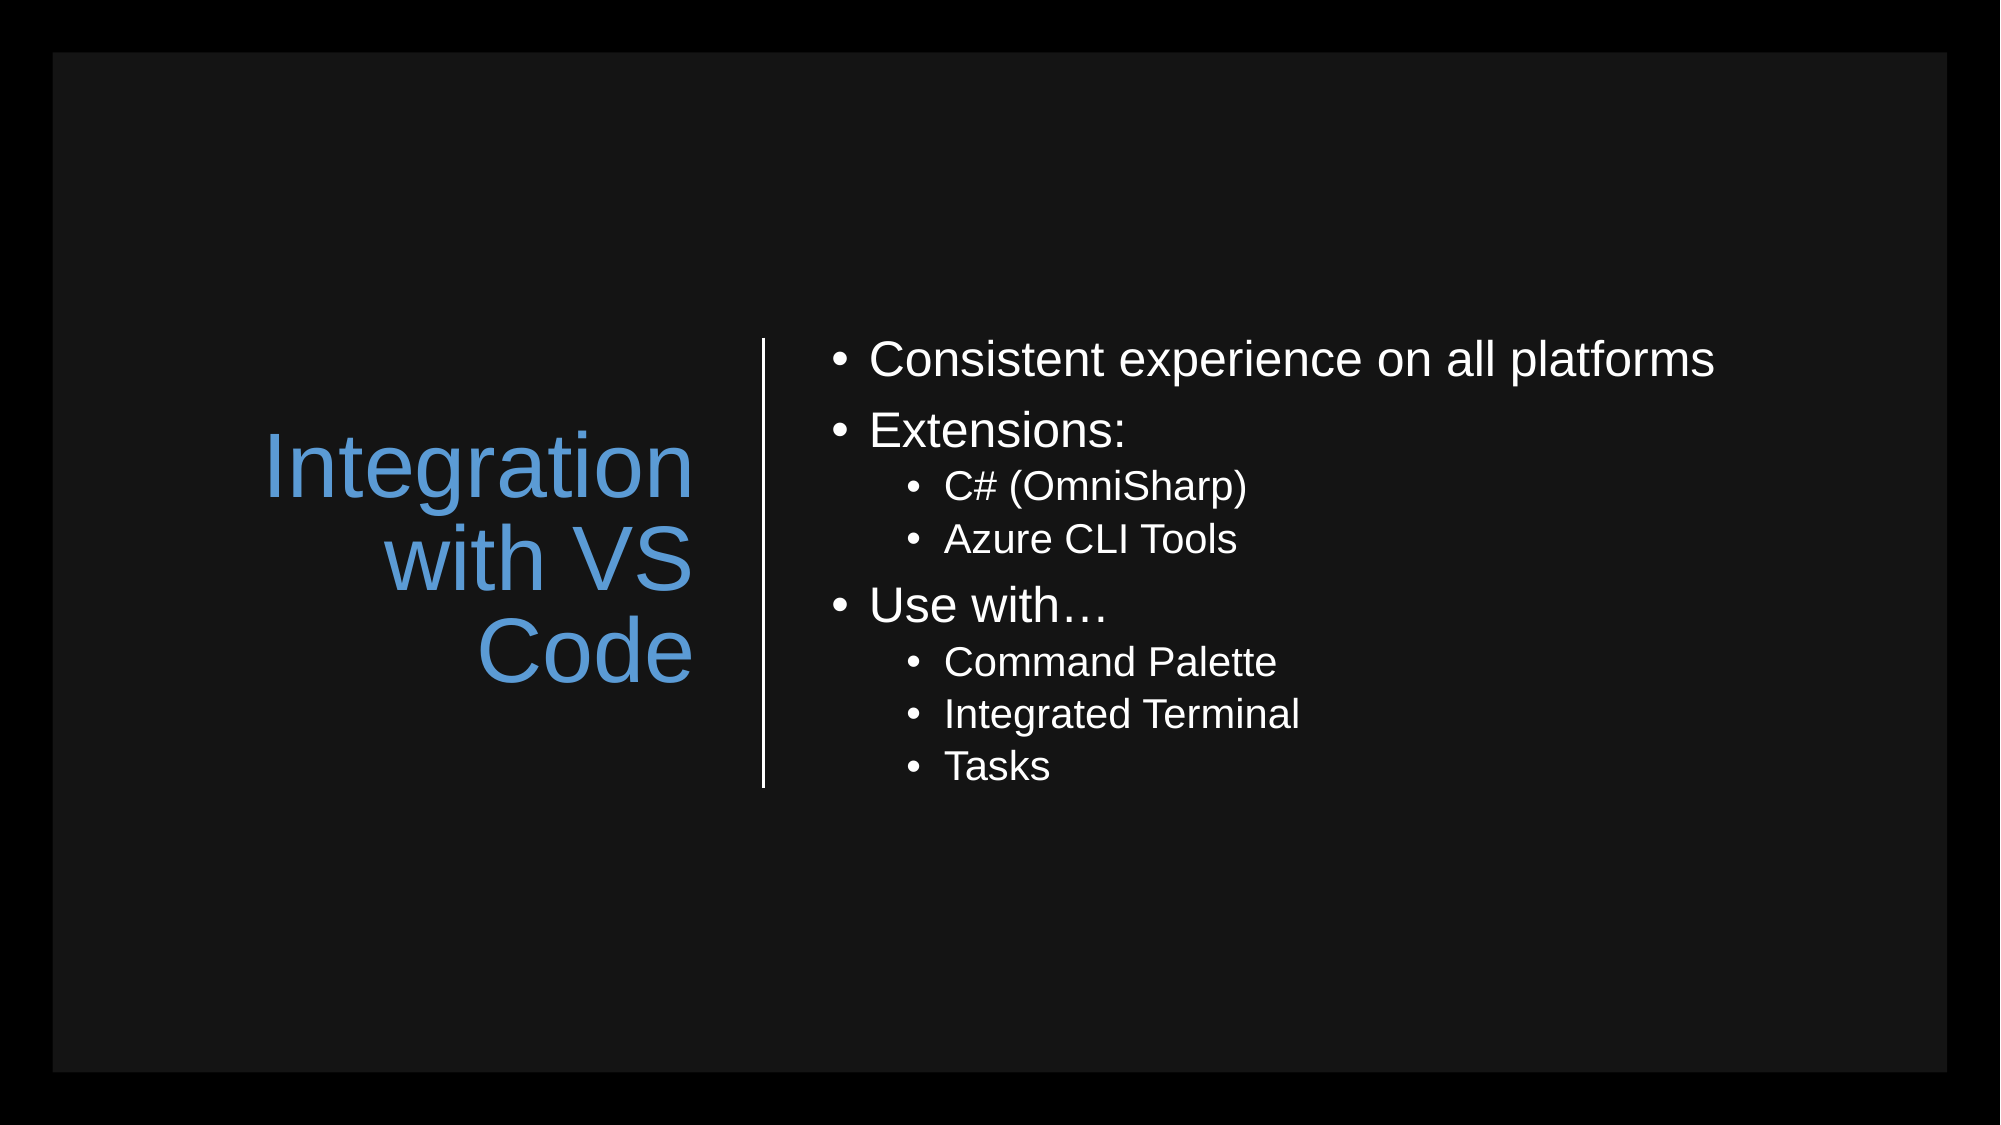

# Integration with VS Code
Consistent experience on all platforms
Extensions:
C# (OmniSharp)
Azure CLI Tools
Use with…
Command Palette
Integrated Terminal
Tasks